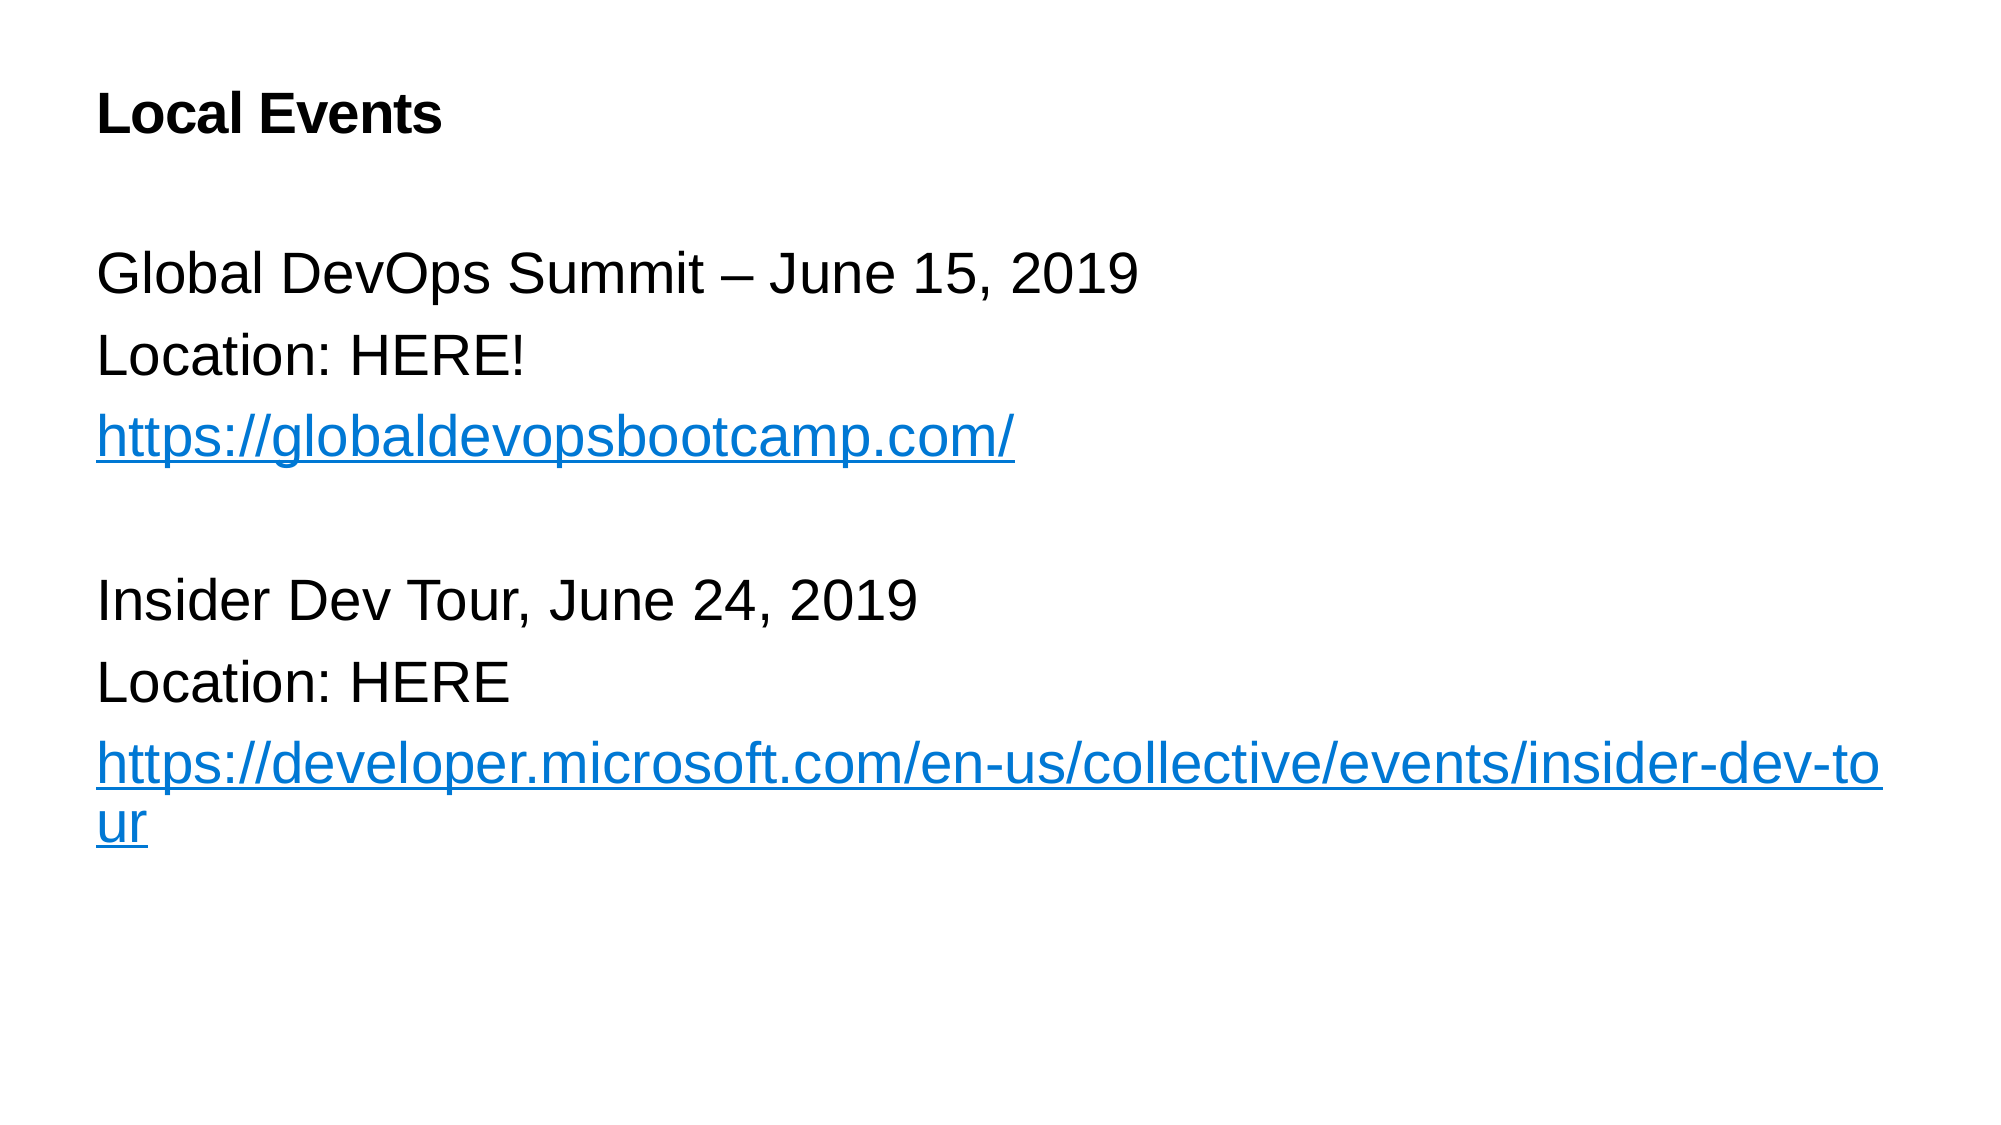

# Local Events
Global DevOps Summit – June 15, 2019
Location: HERE!
https://globaldevopsbootcamp.com/

Insider Dev Tour, June 24, 2019
Location: HERE
https://developer.microsoft.com/en-us/collective/events/insider-dev-tour